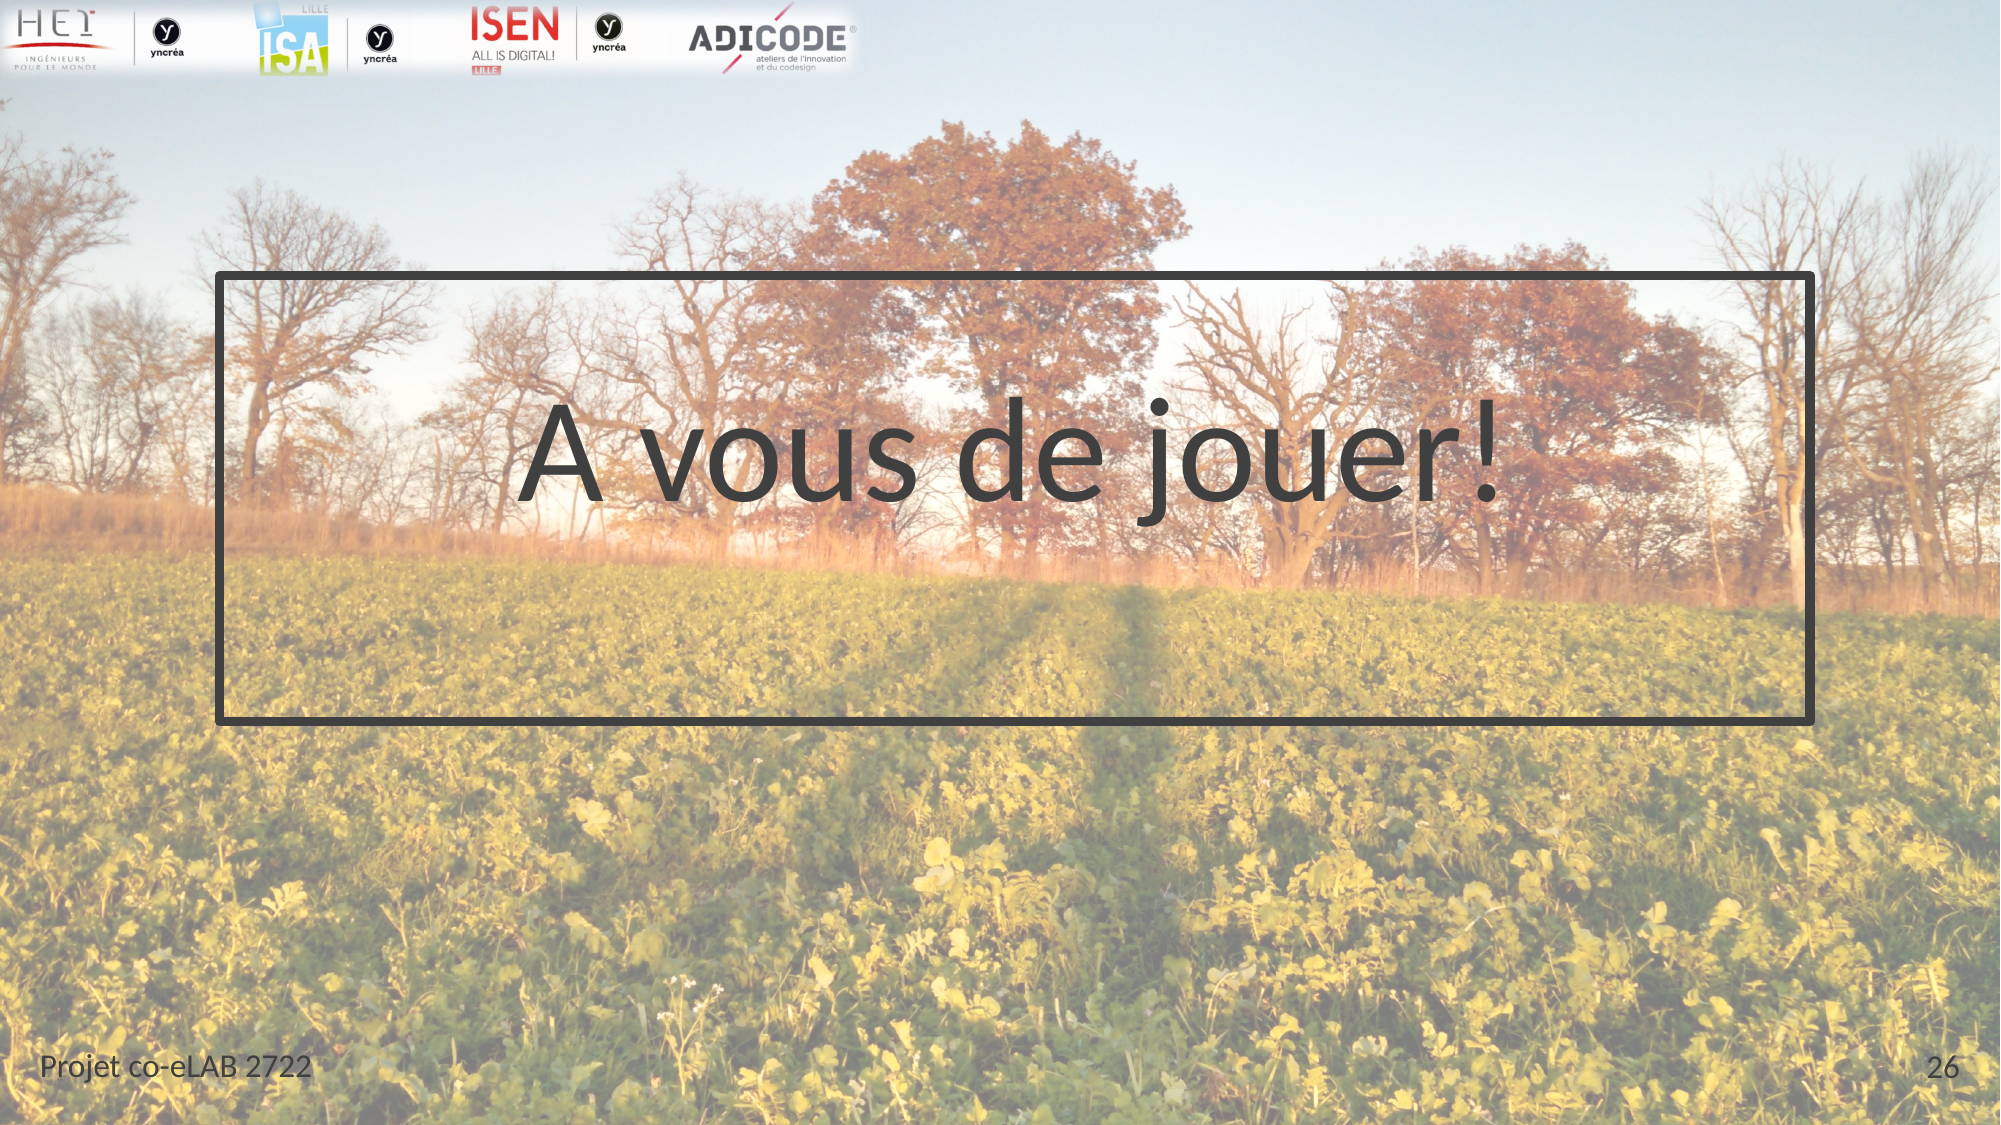

# A vous de jouer!
26
Projet co-eLAB 2722